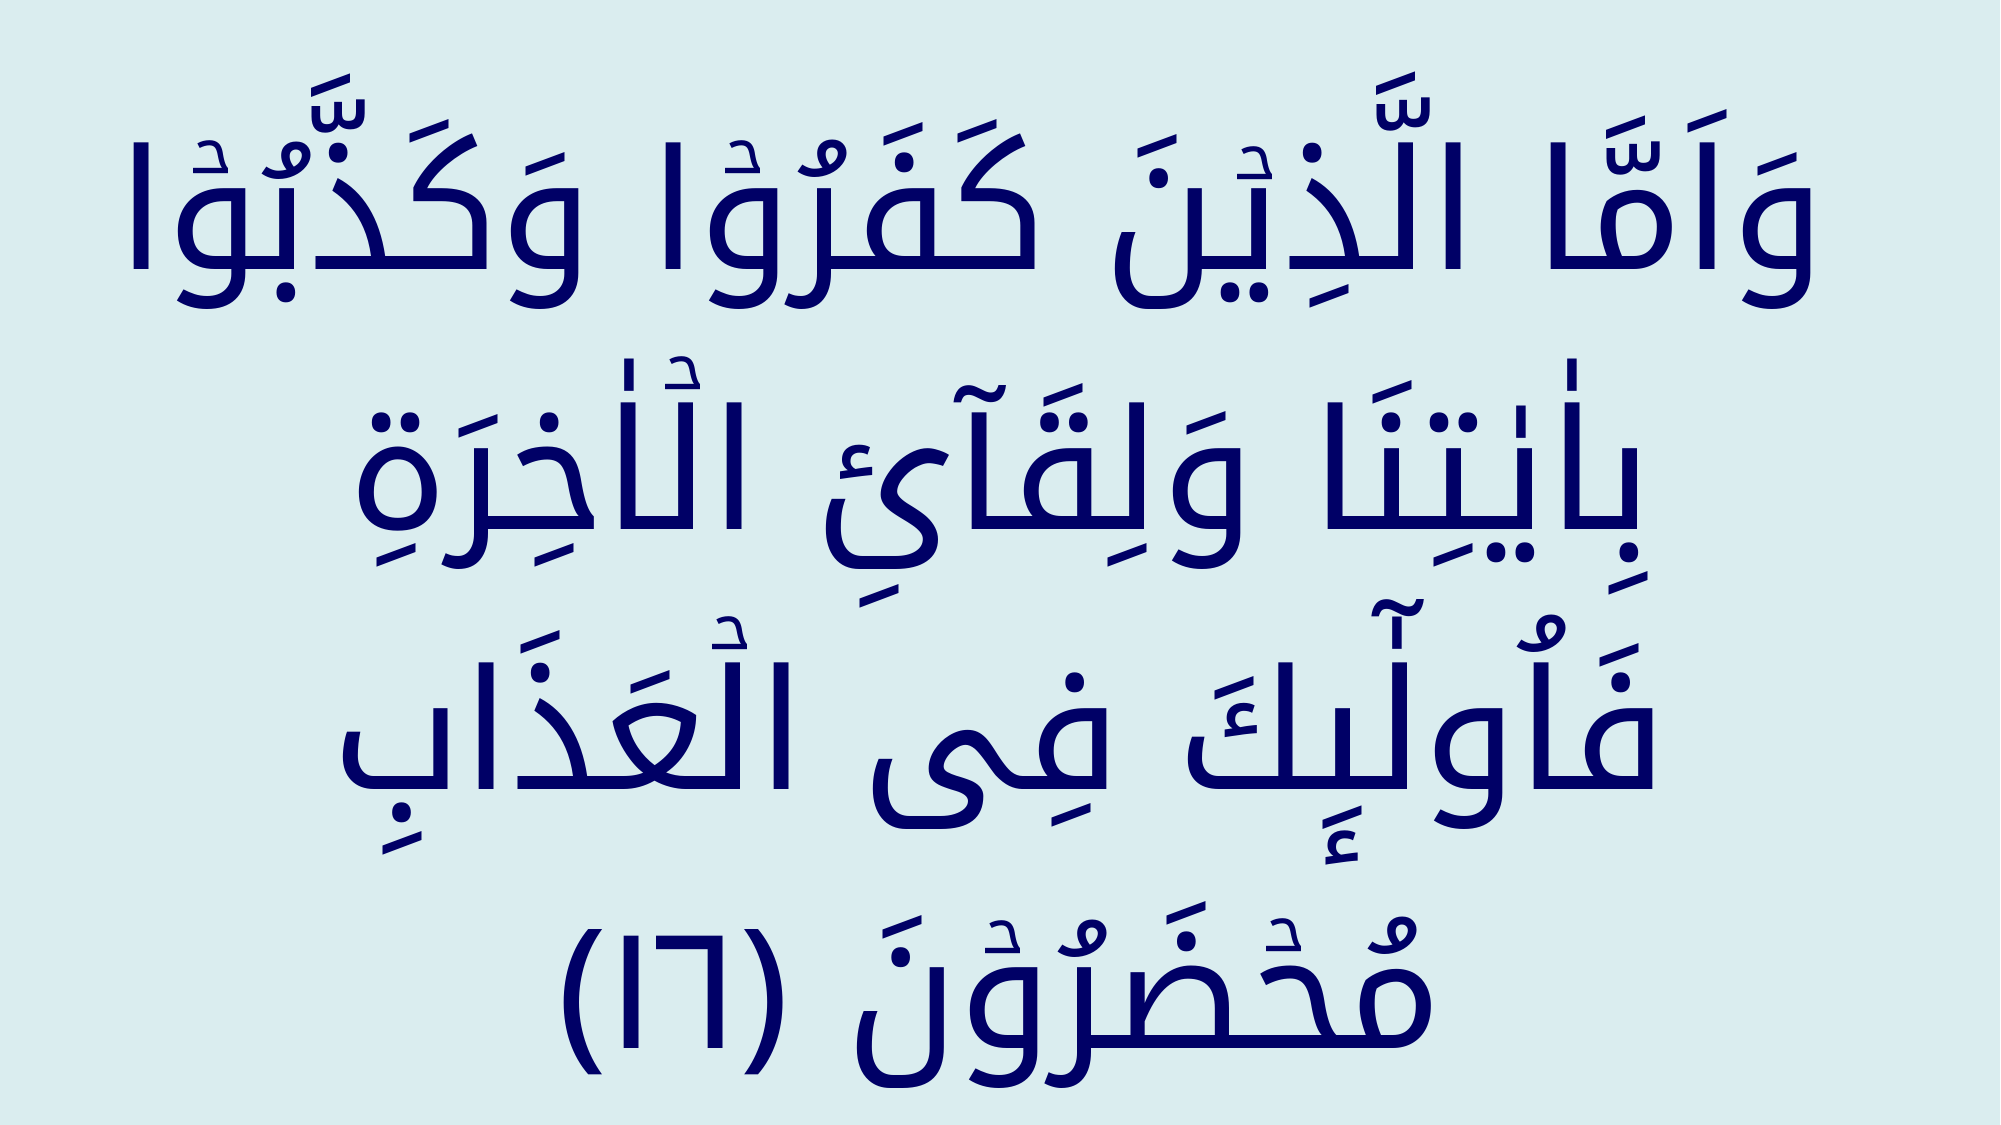

وَاَمَّا الَّذِيۡنَ كَفَرُوۡا وَكَذَّبُوۡا بِاٰيٰتِنَا وَلِقَآئِ الۡاٰخِرَةِ فَاُولٰٓٮِٕكَ فِى الۡعَذَابِ مُحۡضَرُوۡنَ ‏﴿﻿۱۶﻿﴾